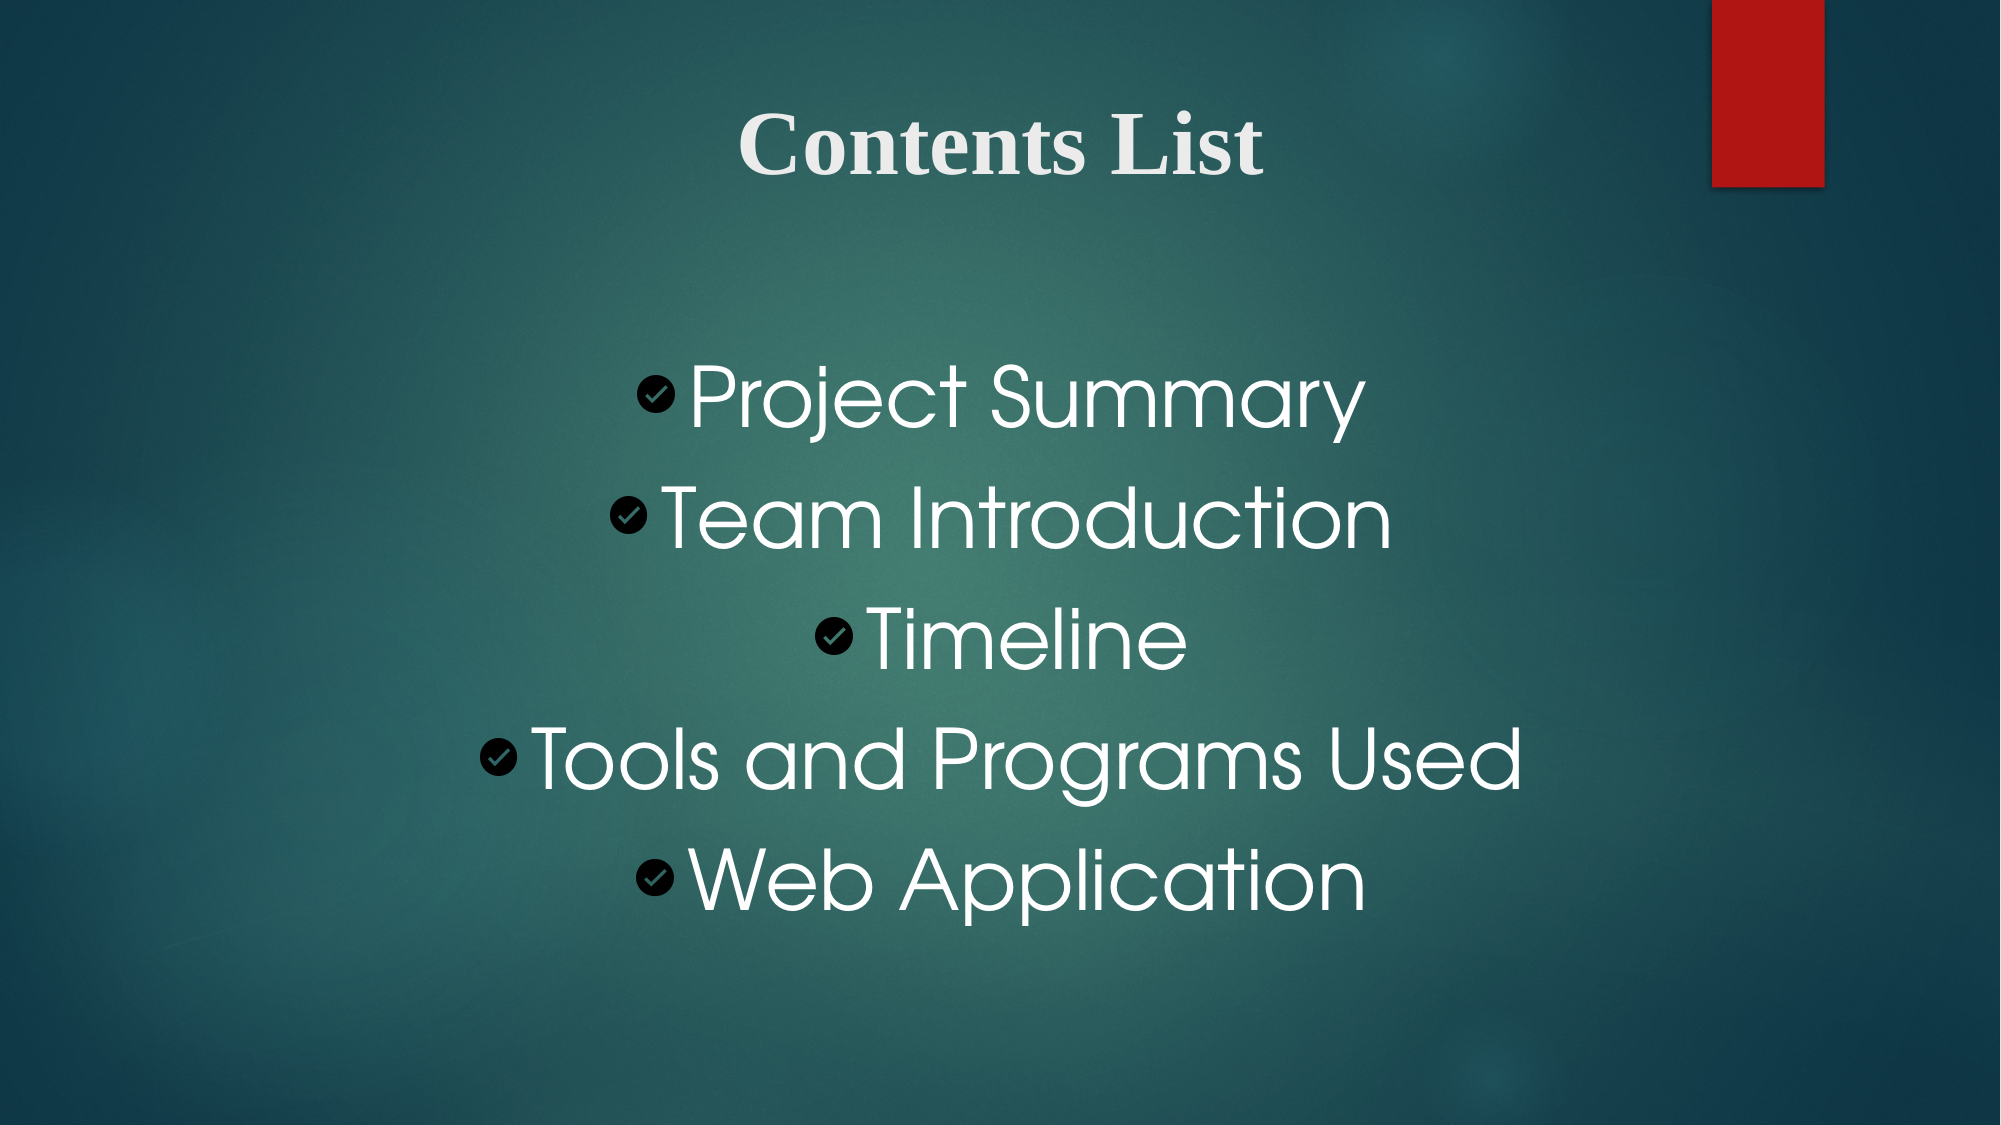

# Contents List
Project Summary
Team Introduction
Timeline
Tools and Programs Used
Web Application